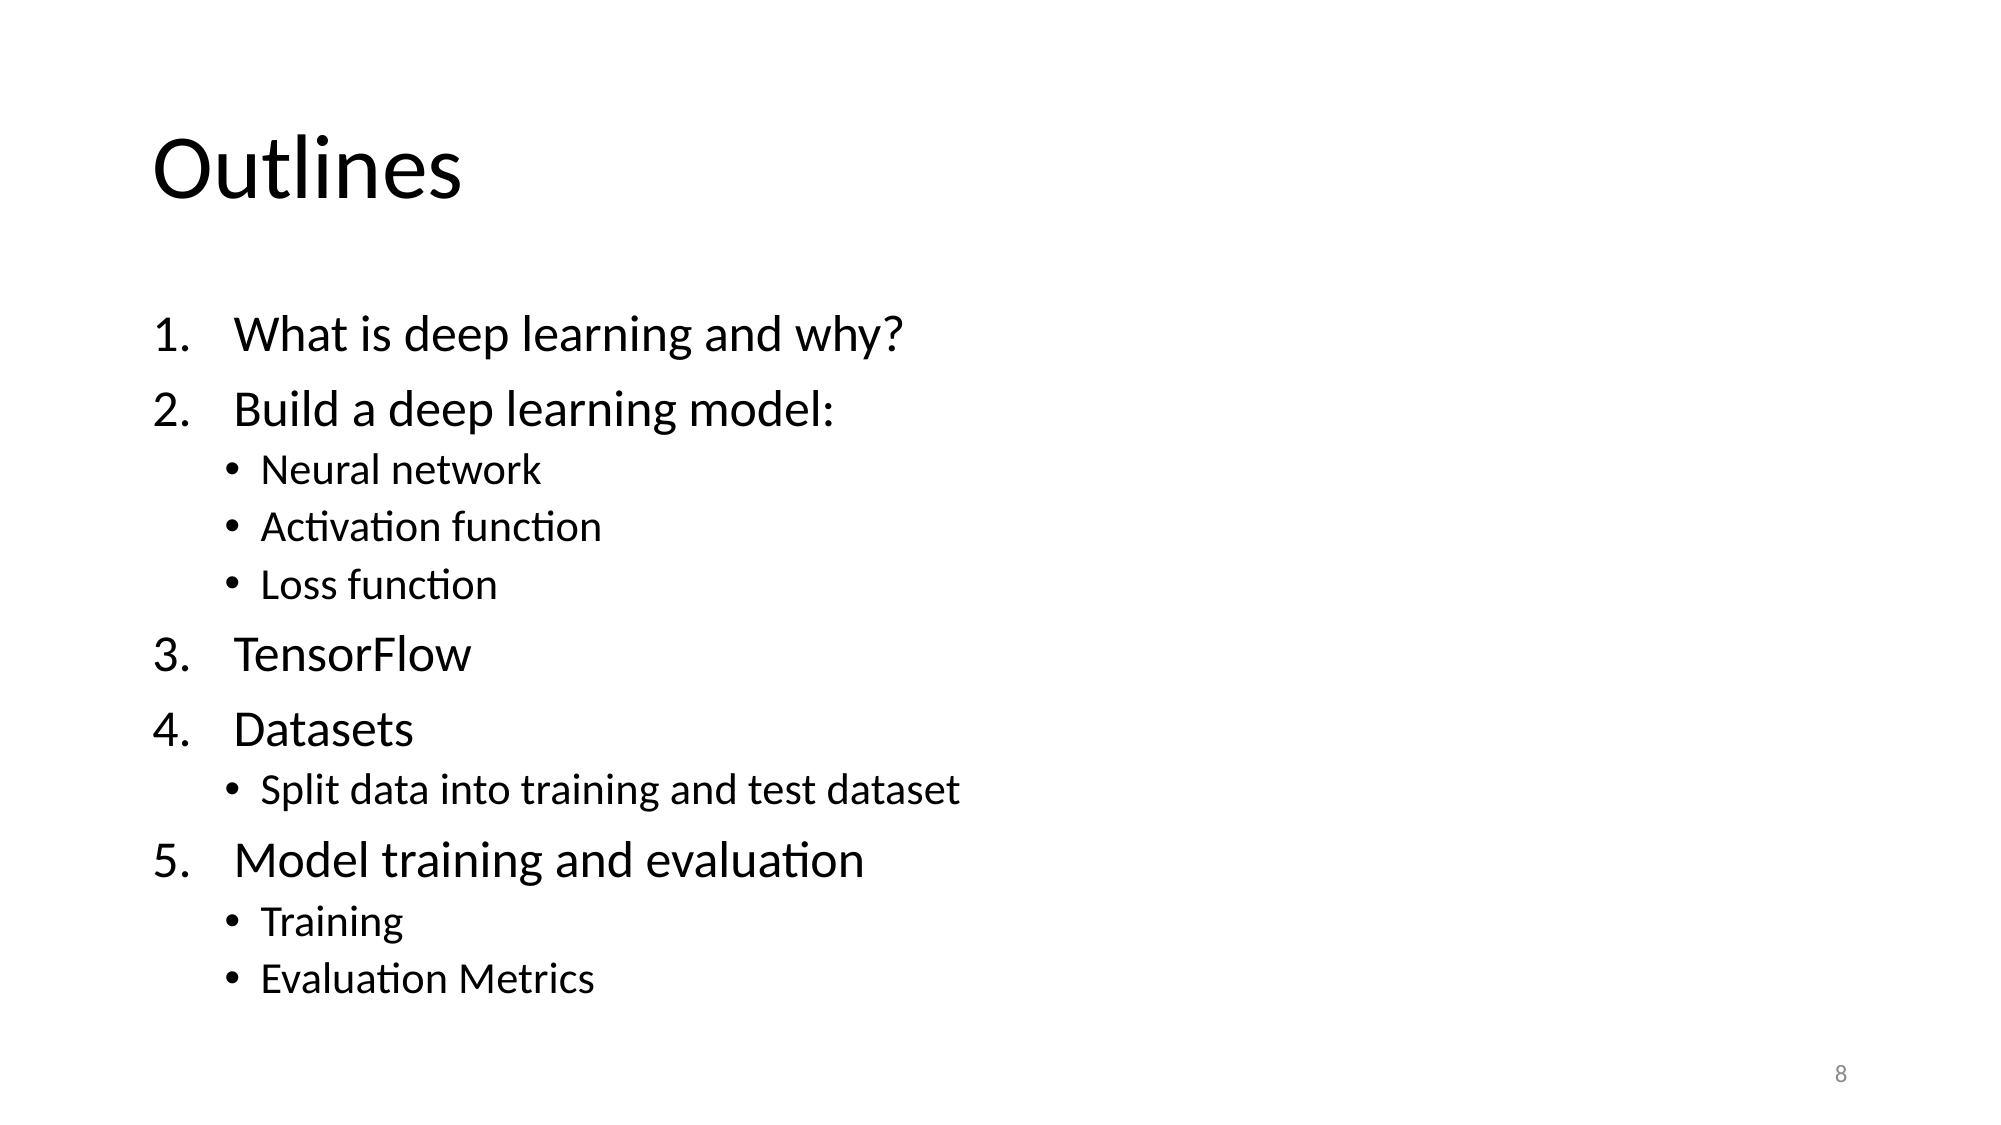

# Outlines
What is deep learning and why?
Build a deep learning model:
Neural network
Activation function
Loss function
TensorFlow
Datasets
Split data into training and test dataset
Model training and evaluation
Training
Evaluation Metrics

8